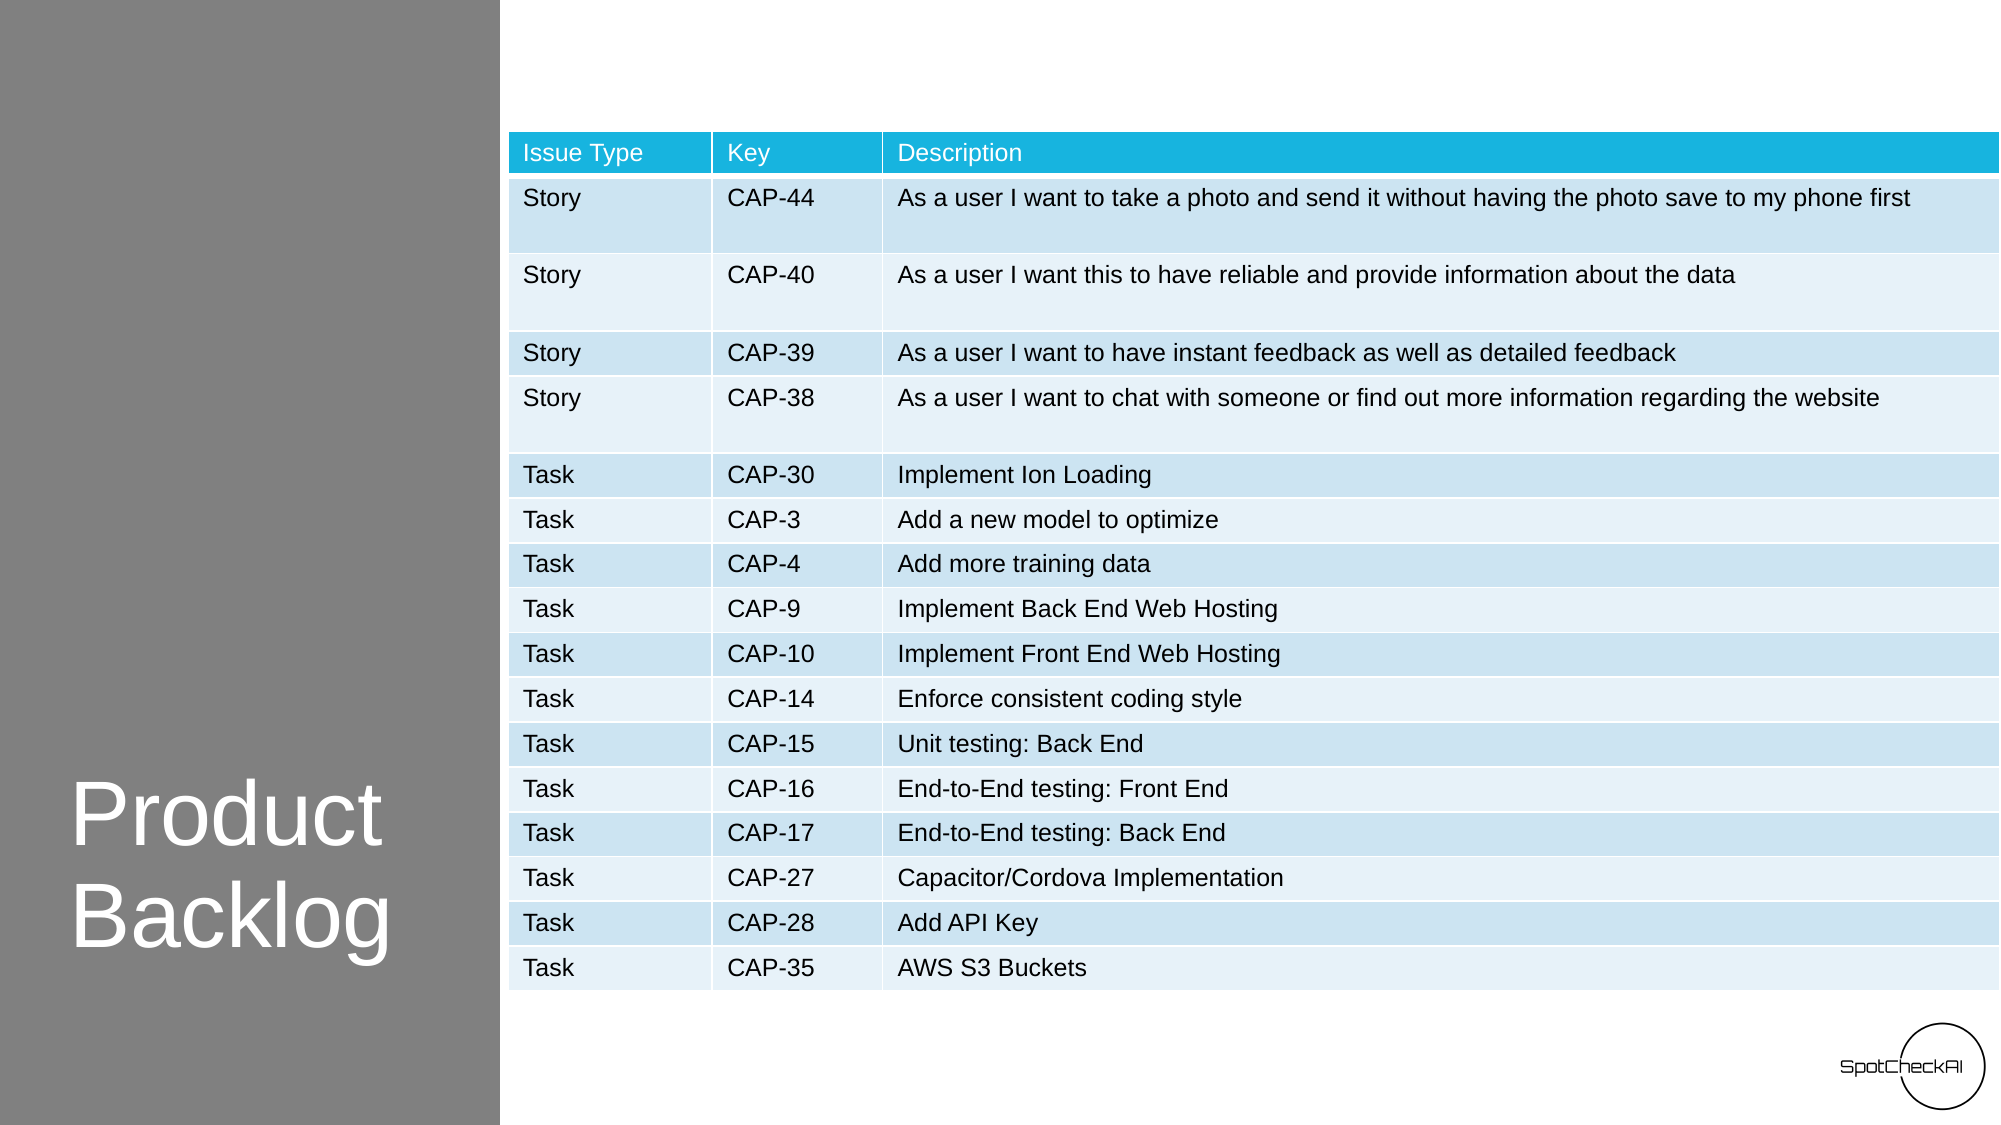

| Issue Type | Key | Description |
| --- | --- | --- |
| Story | CAP-44 | As a user I want to take a photo and send it without having the photo save to my phone first |
| Story | CAP-40 | As a user I want this to have reliable and provide information about the data |
| Story | CAP-39 | As a user I want to have instant feedback as well as detailed feedback |
| Story | CAP-38 | As a user I want to chat with someone or find out more information regarding the website |
| Task | CAP-30 | Implement Ion Loading |
| Task | CAP-3 | Add a new model to optimize |
| Task | CAP-4 | Add more training data |
| Task | CAP-9 | Implement Back End Web Hosting |
| Task | CAP-10 | Implement Front End Web Hosting |
| Task | CAP-14 | Enforce consistent coding style |
| Task | CAP-15 | Unit testing: Back End |
| Task | CAP-16 | End-to-End testing: Front End |
| Task | CAP-17 | End-to-End testing: Back End |
| Task | CAP-27 | Capacitor/Cordova Implementation |
| Task | CAP-28 | Add API Key |
| Task | CAP-35 | AWS S3 Buckets |
# Product Backlog